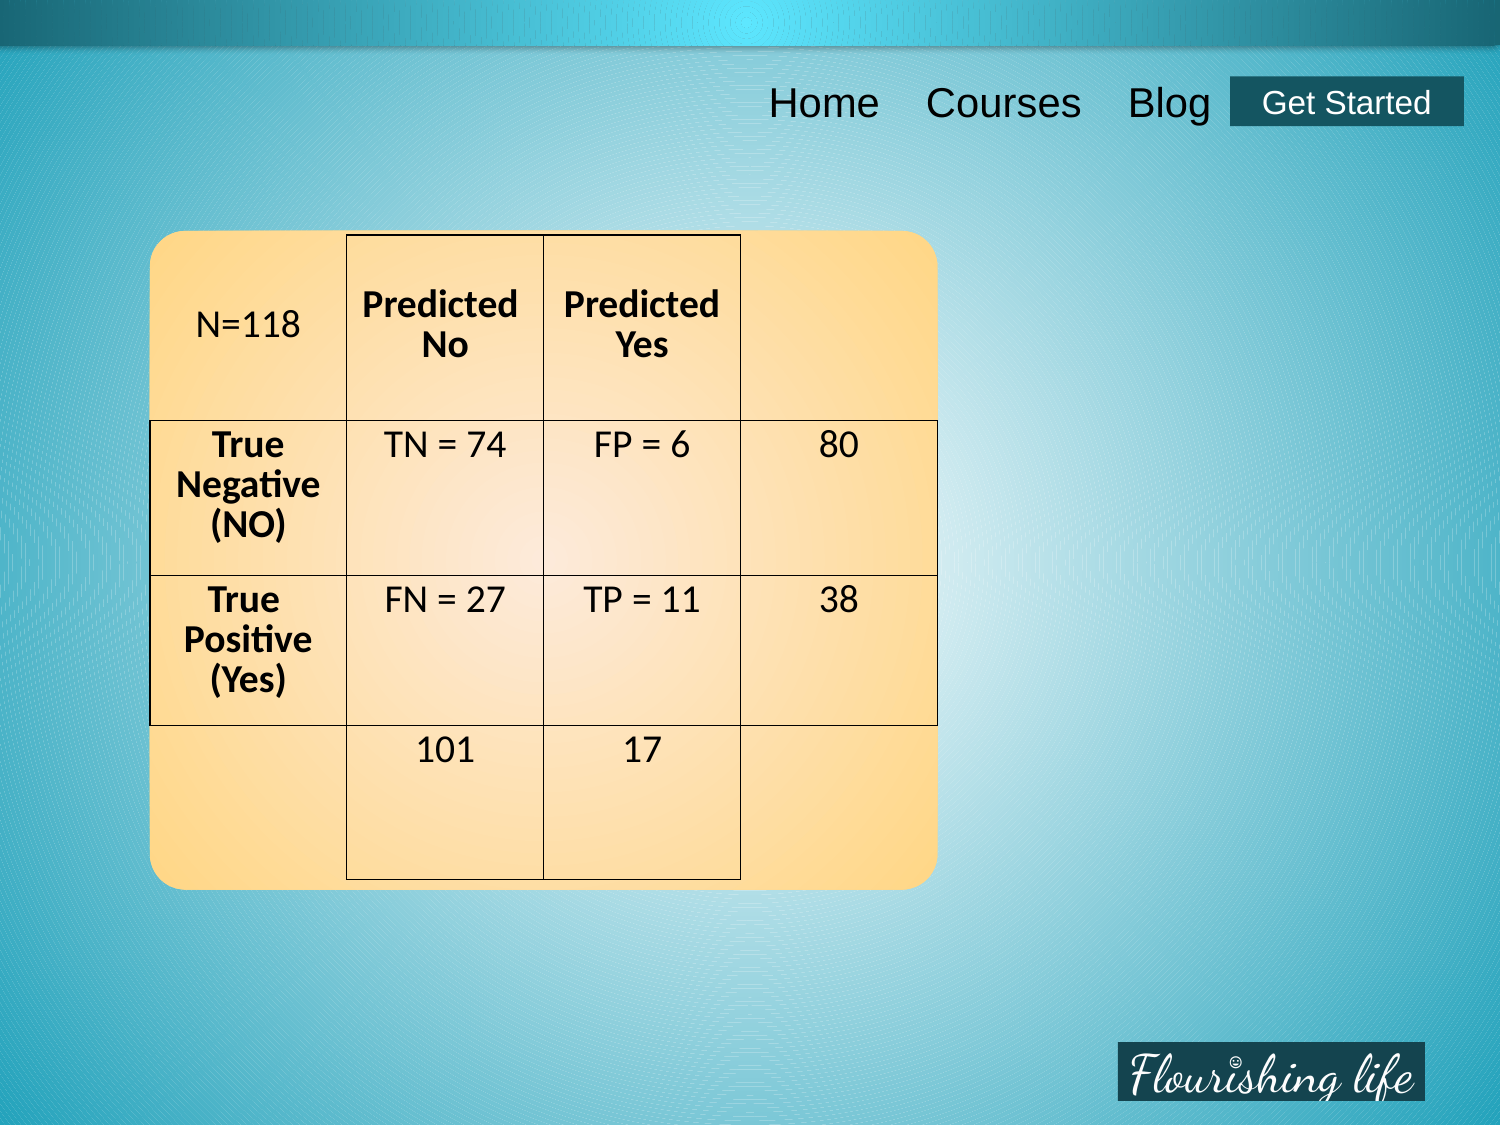

# Courses
Home    Courses    Blog
Get Started

| N=118 | Predicted No | Predicted Yes |  |
| --- | --- | --- | --- |
| True Negative (NO) | TN = 74 | FP = 6 | 80 |
| True Positive (Yes) | FN = 27 | TP = 11 | 38 |
|  | 101 | 17 |  |